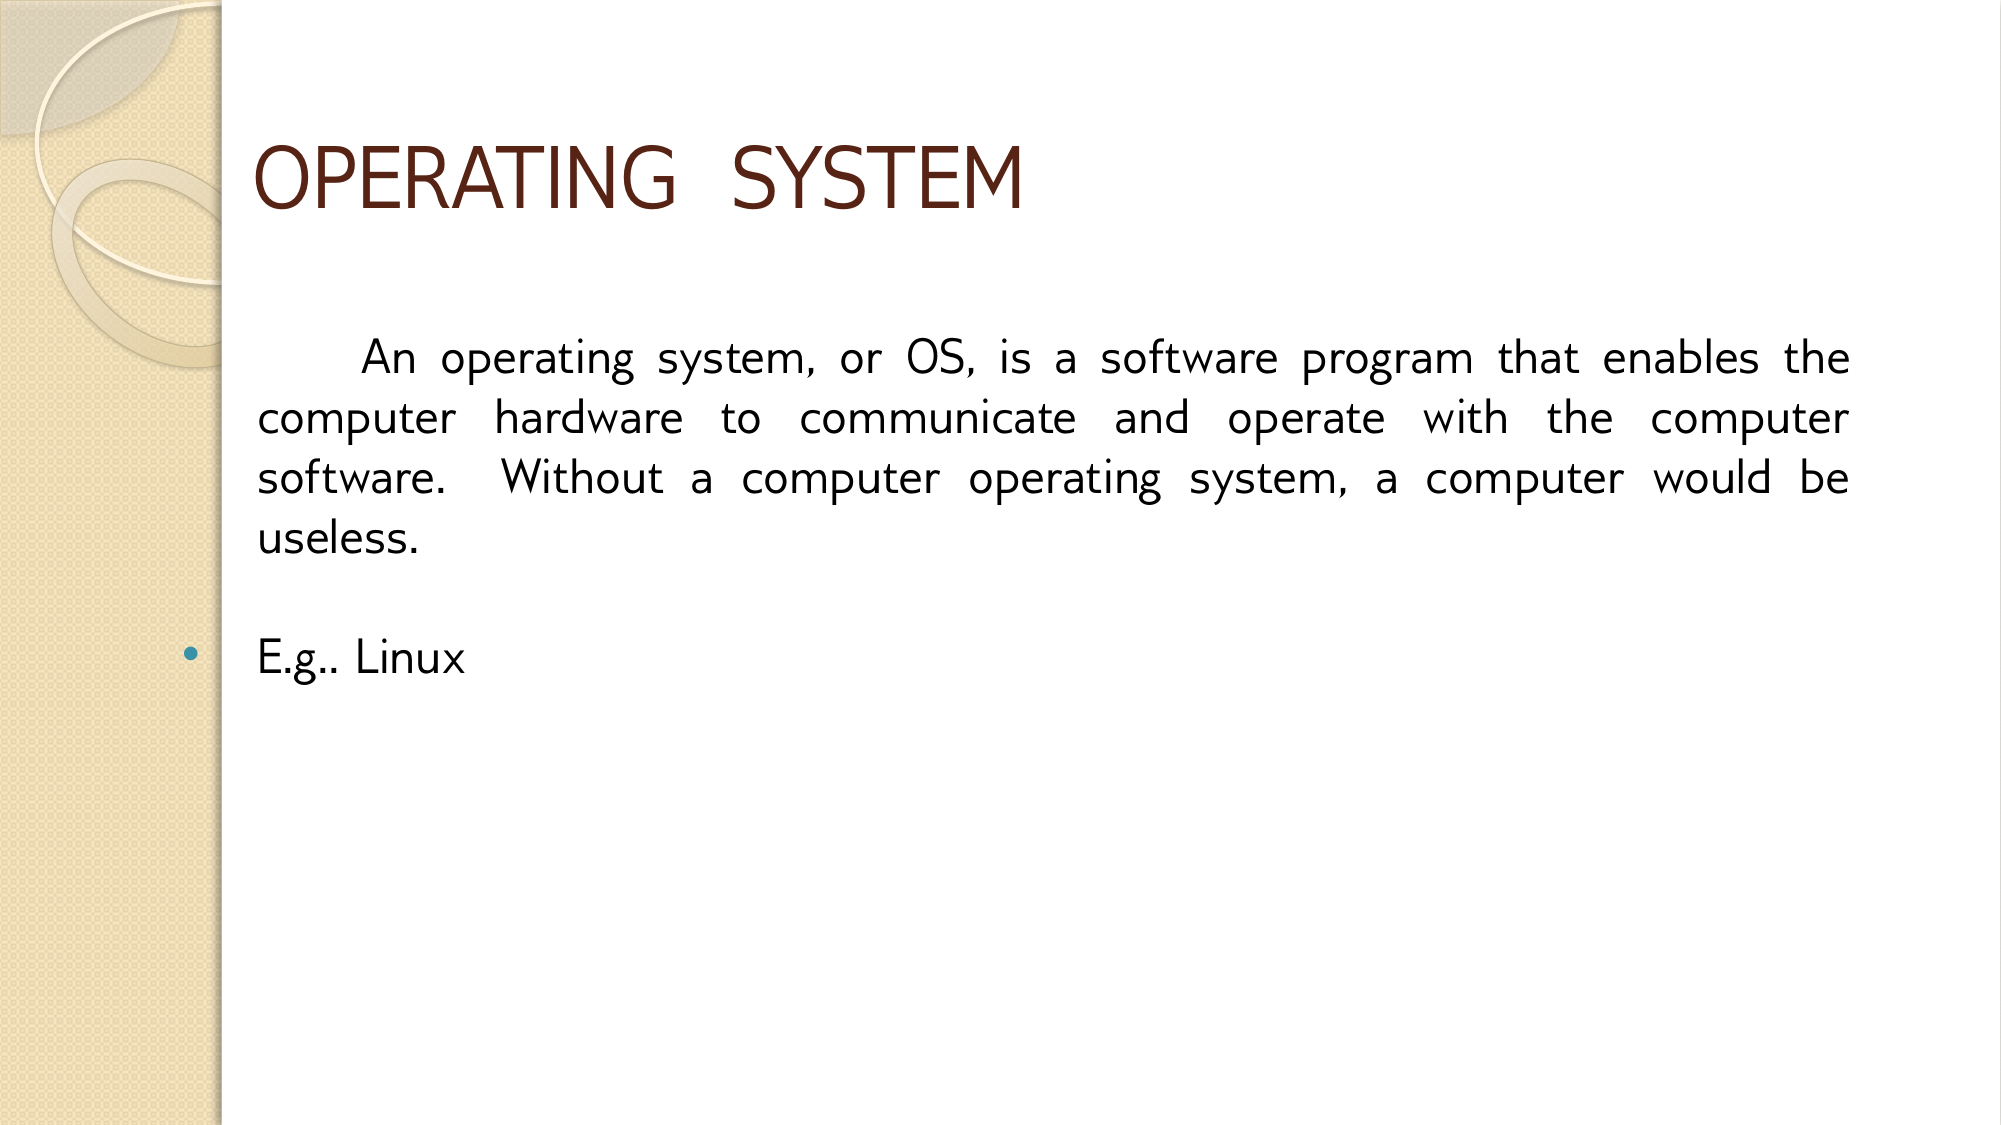

# OPERATING  SYSTEM

        An operating system, or OS, is a software program that enables the computer hardware to communicate and operate with the computer software.  Without a computer operating system, a computer would be useless.

E.g.. Linux